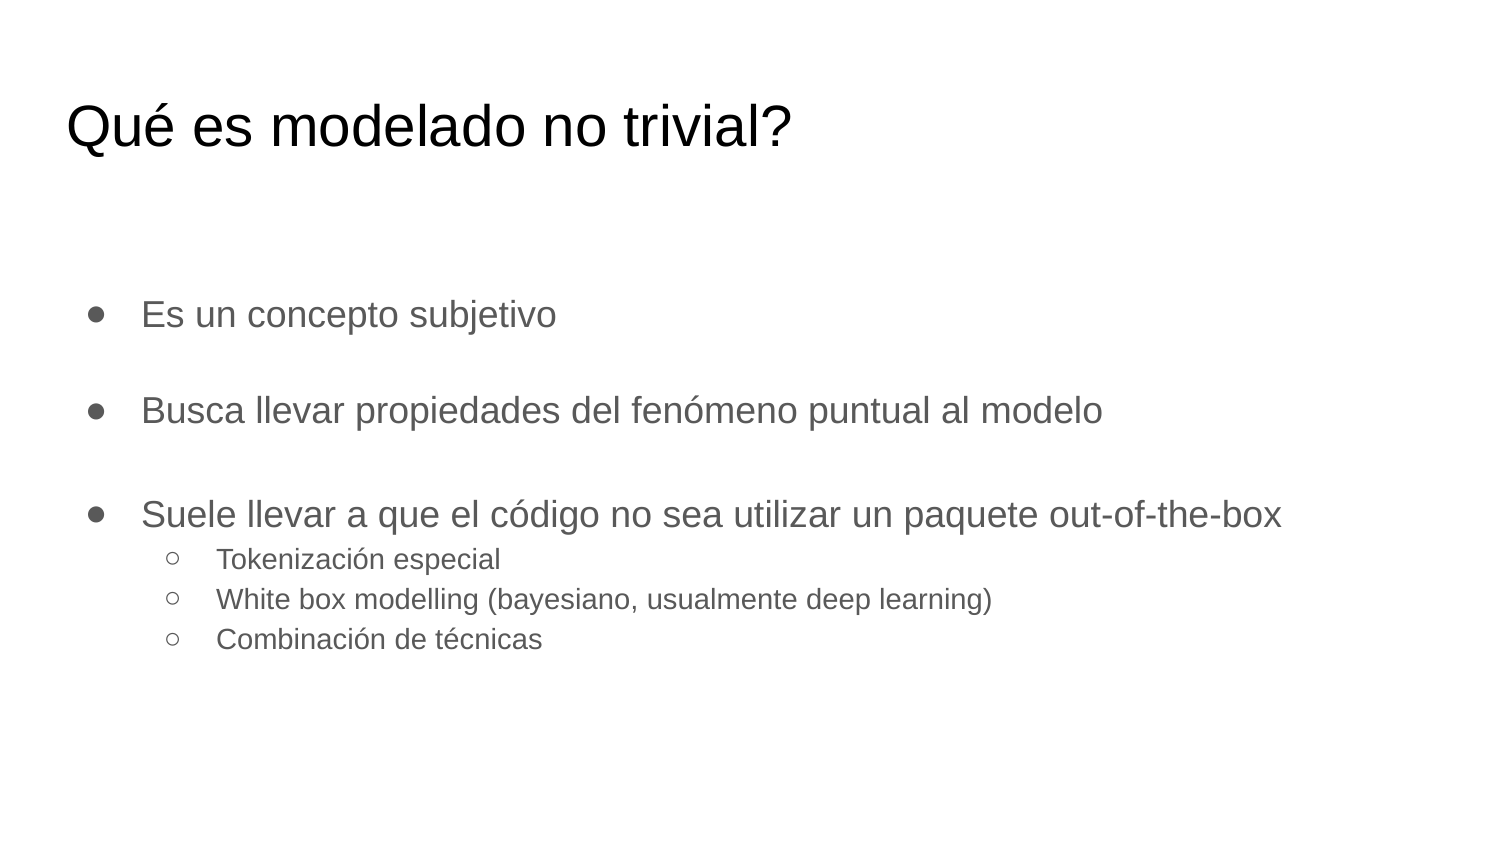

# Qué es modelado no trivial?
Es un concepto subjetivo
Busca llevar propiedades del fenómeno puntual al modelo
Suele llevar a que el código no sea utilizar un paquete out-of-the-box
Tokenización especial
White box modelling (bayesiano, usualmente deep learning)
Combinación de técnicas